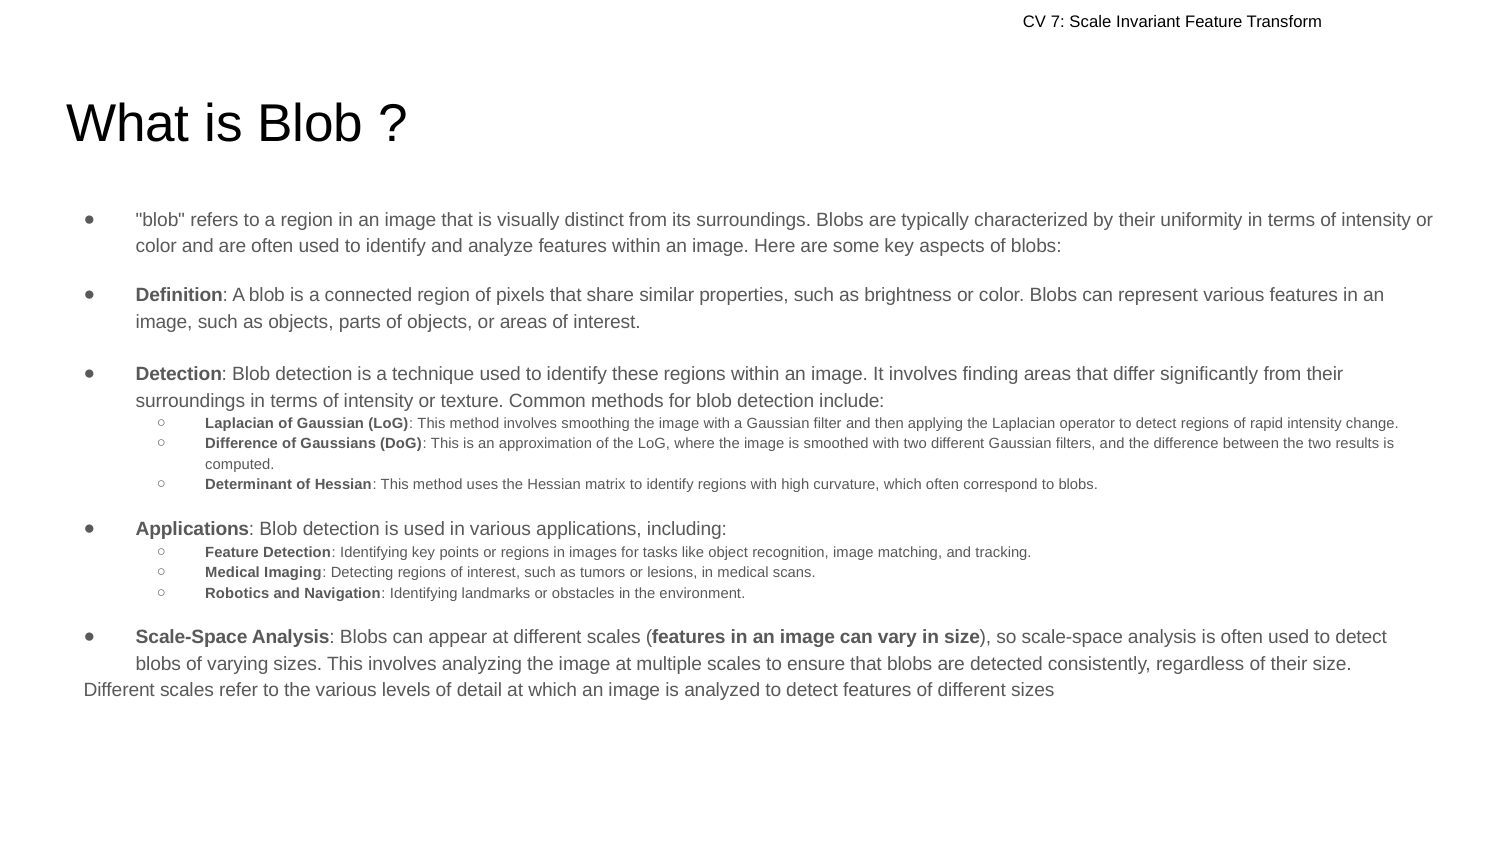

# What is Blob ?
"blob" refers to a region in an image that is visually distinct from its surroundings. Blobs are typically characterized by their uniformity in terms of intensity or color and are often used to identify and analyze features within an image. Here are some key aspects of blobs:
Definition: A blob is a connected region of pixels that share similar properties, such as brightness or color. Blobs can represent various features in an image, such as objects, parts of objects, or areas of interest.
Detection: Blob detection is a technique used to identify these regions within an image. It involves finding areas that differ significantly from their surroundings in terms of intensity or texture. Common methods for blob detection include:
Laplacian of Gaussian (LoG): This method involves smoothing the image with a Gaussian filter and then applying the Laplacian operator to detect regions of rapid intensity change.
Difference of Gaussians (DoG): This is an approximation of the LoG, where the image is smoothed with two different Gaussian filters, and the difference between the two results is computed.
Determinant of Hessian: This method uses the Hessian matrix to identify regions with high curvature, which often correspond to blobs.
Applications: Blob detection is used in various applications, including:
Feature Detection: Identifying key points or regions in images for tasks like object recognition, image matching, and tracking.
Medical Imaging: Detecting regions of interest, such as tumors or lesions, in medical scans.
Robotics and Navigation: Identifying landmarks or obstacles in the environment.
Scale-Space Analysis: Blobs can appear at different scales (features in an image can vary in size), so scale-space analysis is often used to detect blobs of varying sizes. This involves analyzing the image at multiple scales to ensure that blobs are detected consistently, regardless of their size.
Different scales refer to the various levels of detail at which an image is analyzed to detect features of different sizes